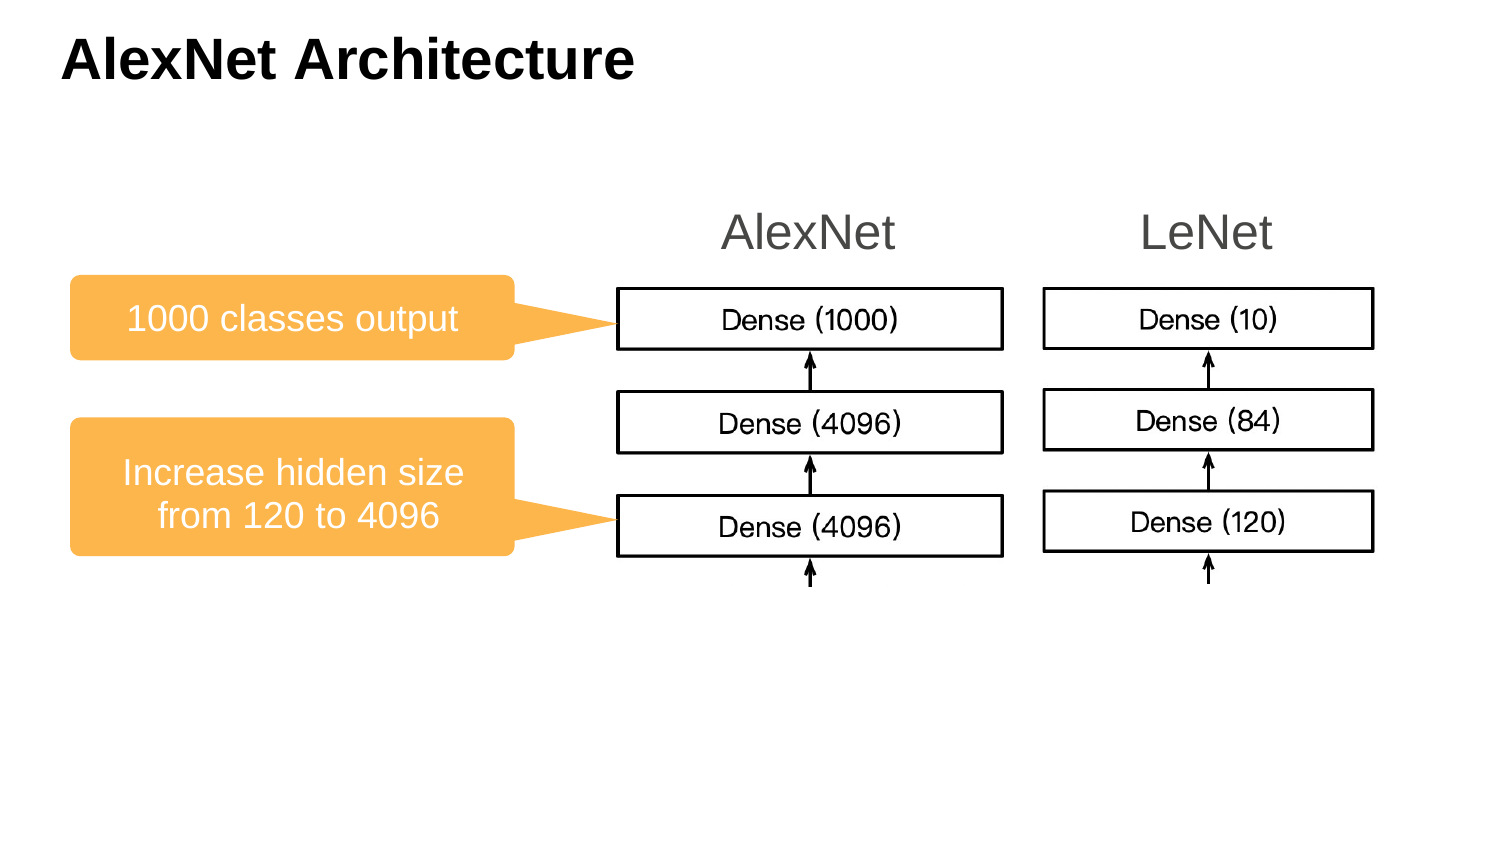

# AlexNet Architecture
AlexNet
LeNet

1000 classes output

Increase hidden size  from 120 to 4096